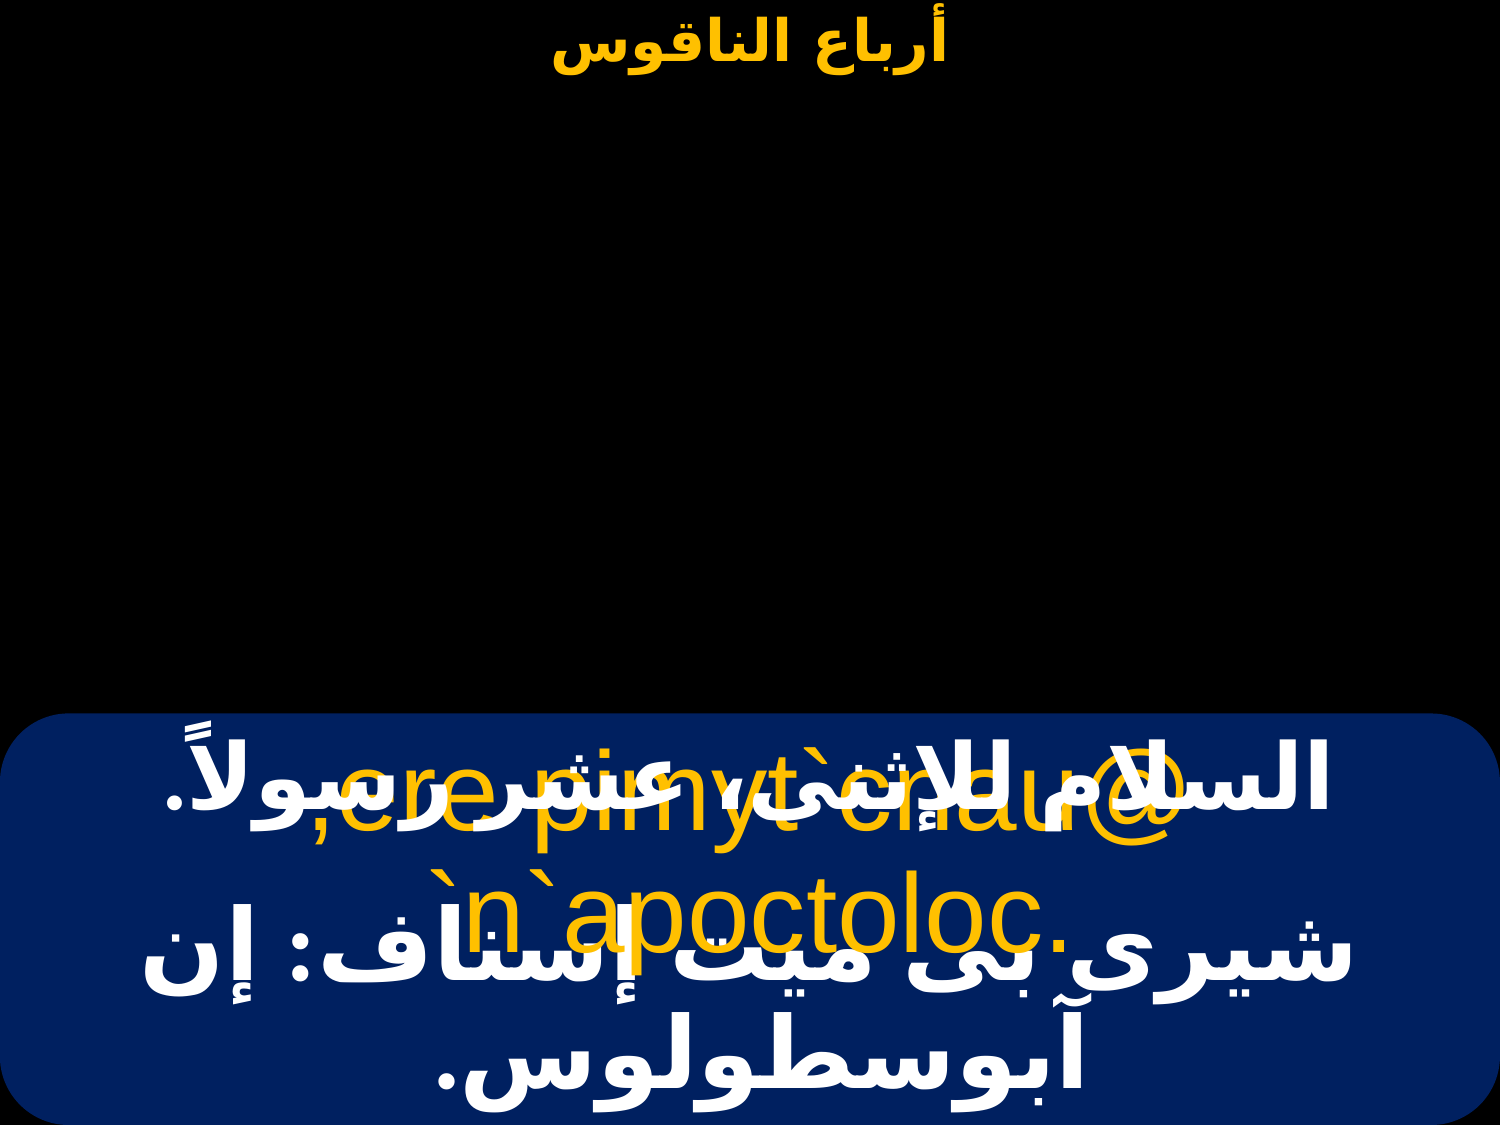

# السلام للإثنى، عشر رسولاً.
,ere pimyt`cnau@ `n`apoctoloc.
شيرى بى ميت إسناف: إن آبوسطولوس.